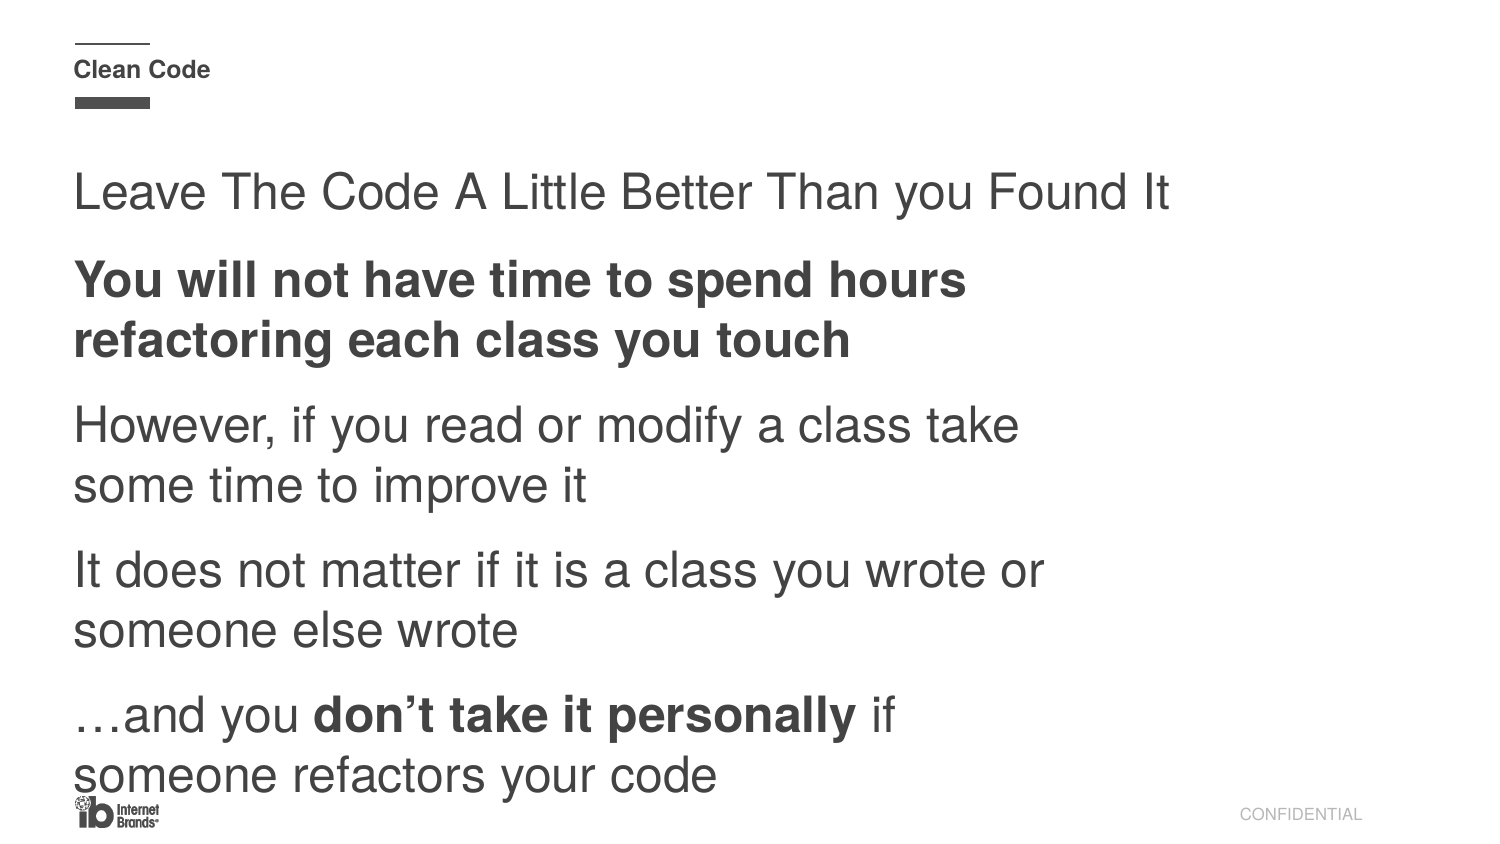

Clean Code
# Leave The Code A Little Better Than you Found It
You will not have time to spend hours refactoring each class you touch
However, if you read or modify a class take some time to improve it
It does not matter if it is a class you wrote or someone else wrote
…and you don’t take it personally if someone refactors your code